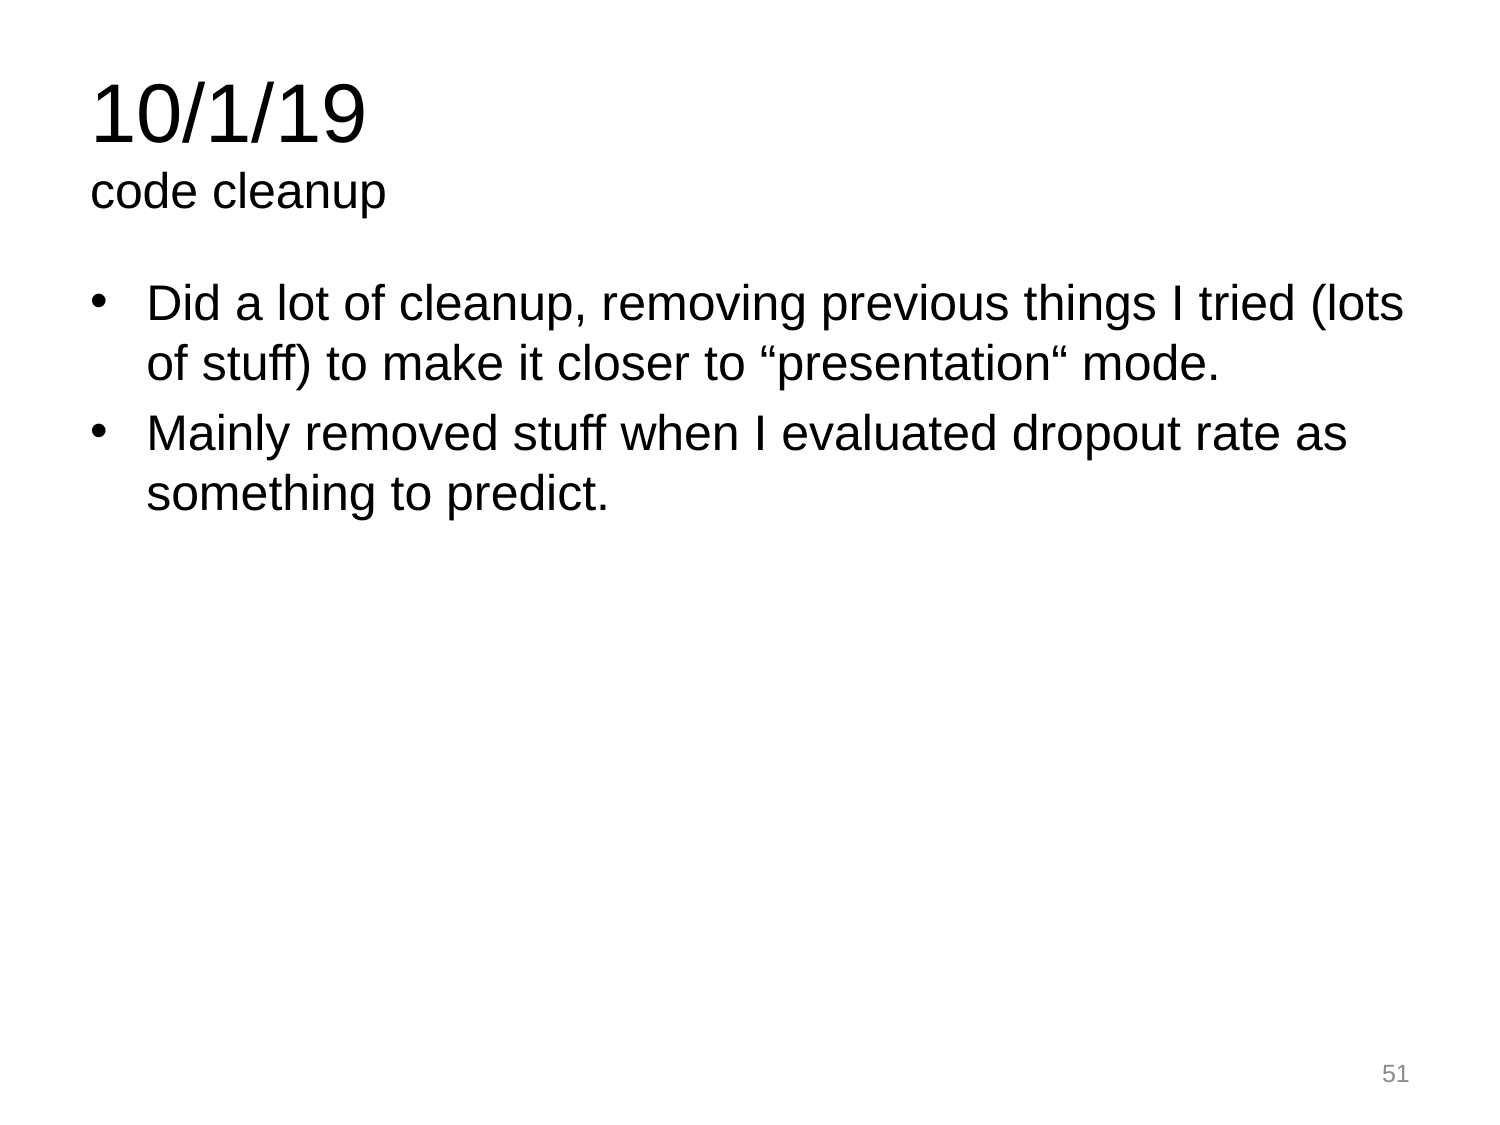

# 10/1/19 code cleanup
Did a lot of cleanup, removing previous things I tried (lots of stuff) to make it closer to “presentation“ mode.
Mainly removed stuff when I evaluated dropout rate as something to predict.

51